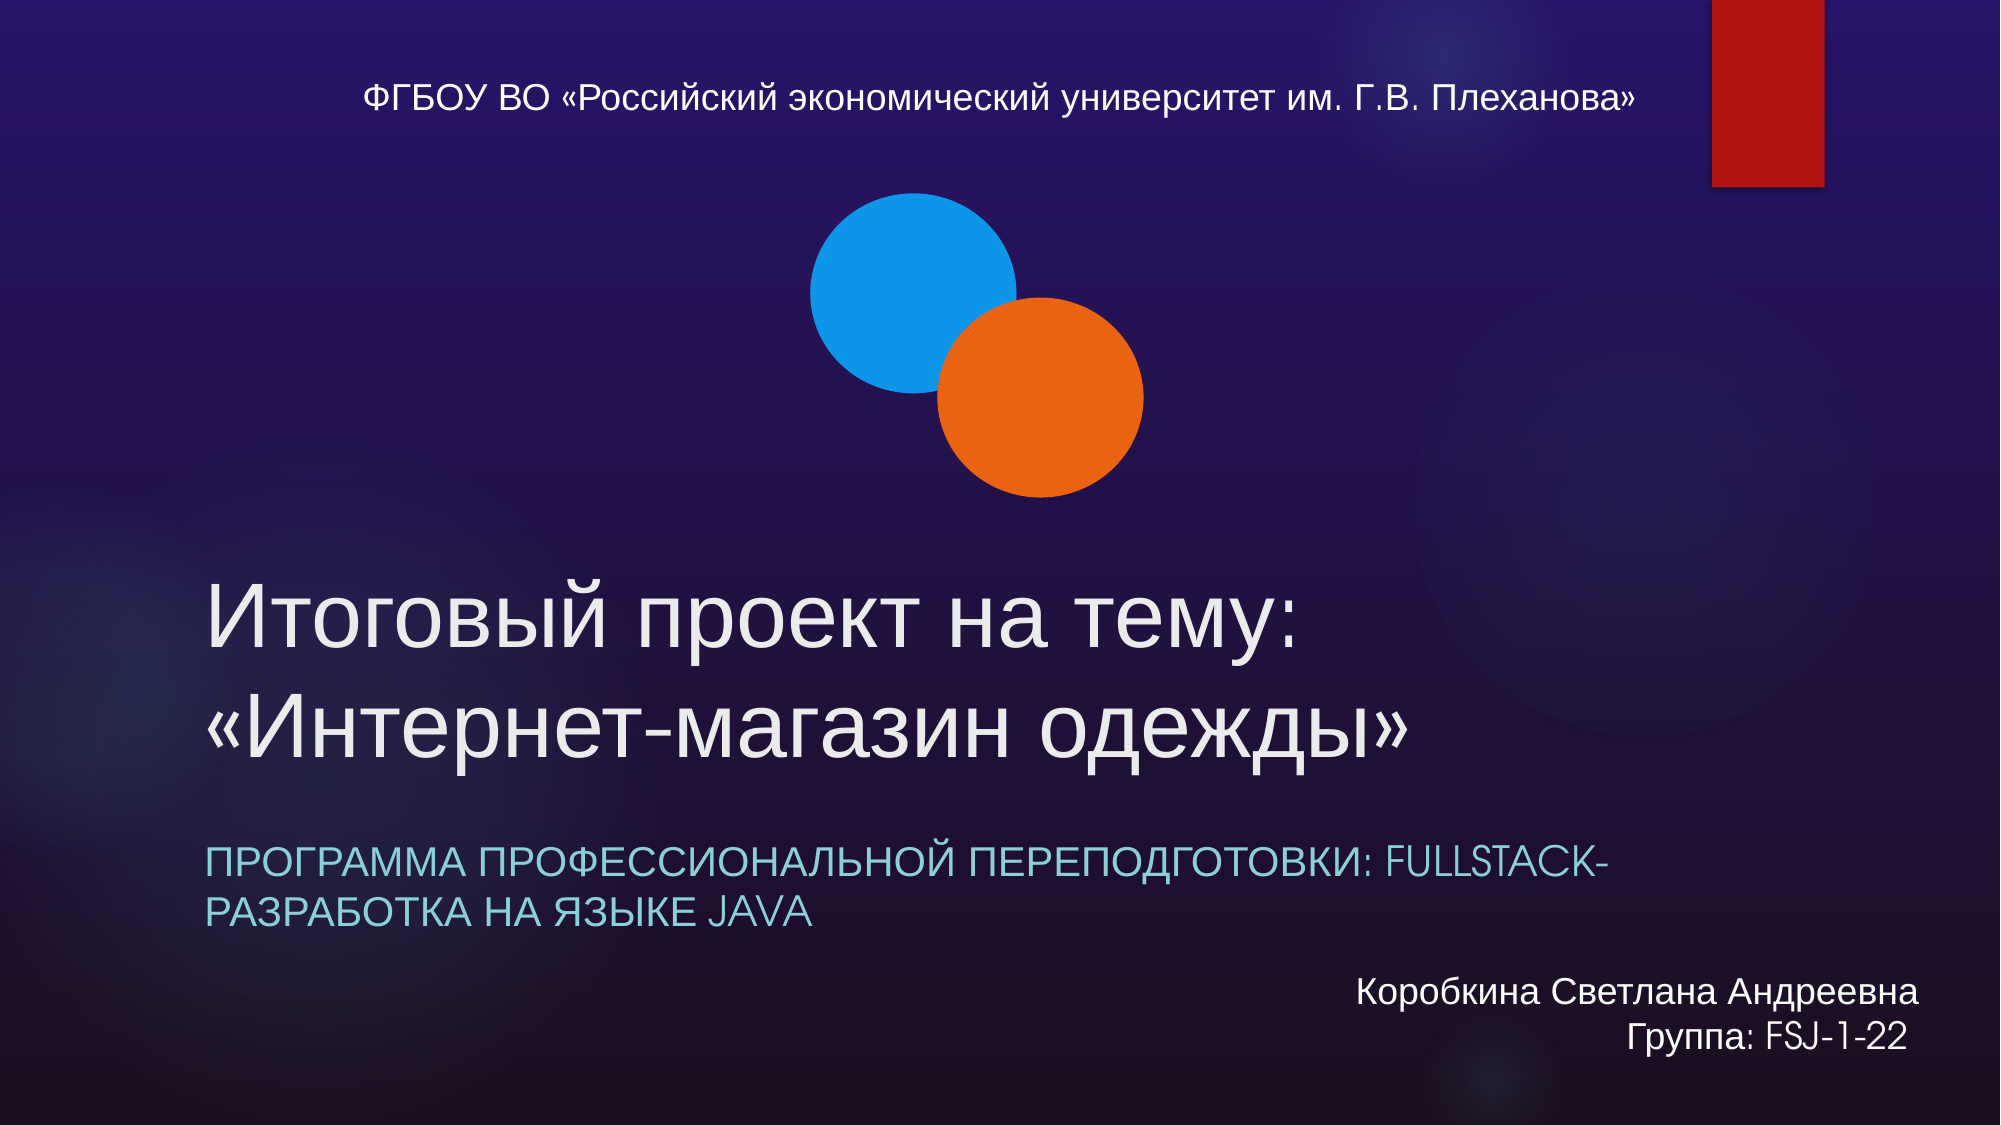

ФГБОУ ВО «Российский экономический университет им. Г.В. Плеханова»
# Итоговый проект на тему: «Интернет-магазин одежды»

Программа профессиональной переподготовки: Fullstack-разработка на языке Java
Коробкина Светлана Андреевна
 Группа: FSJ-1-22